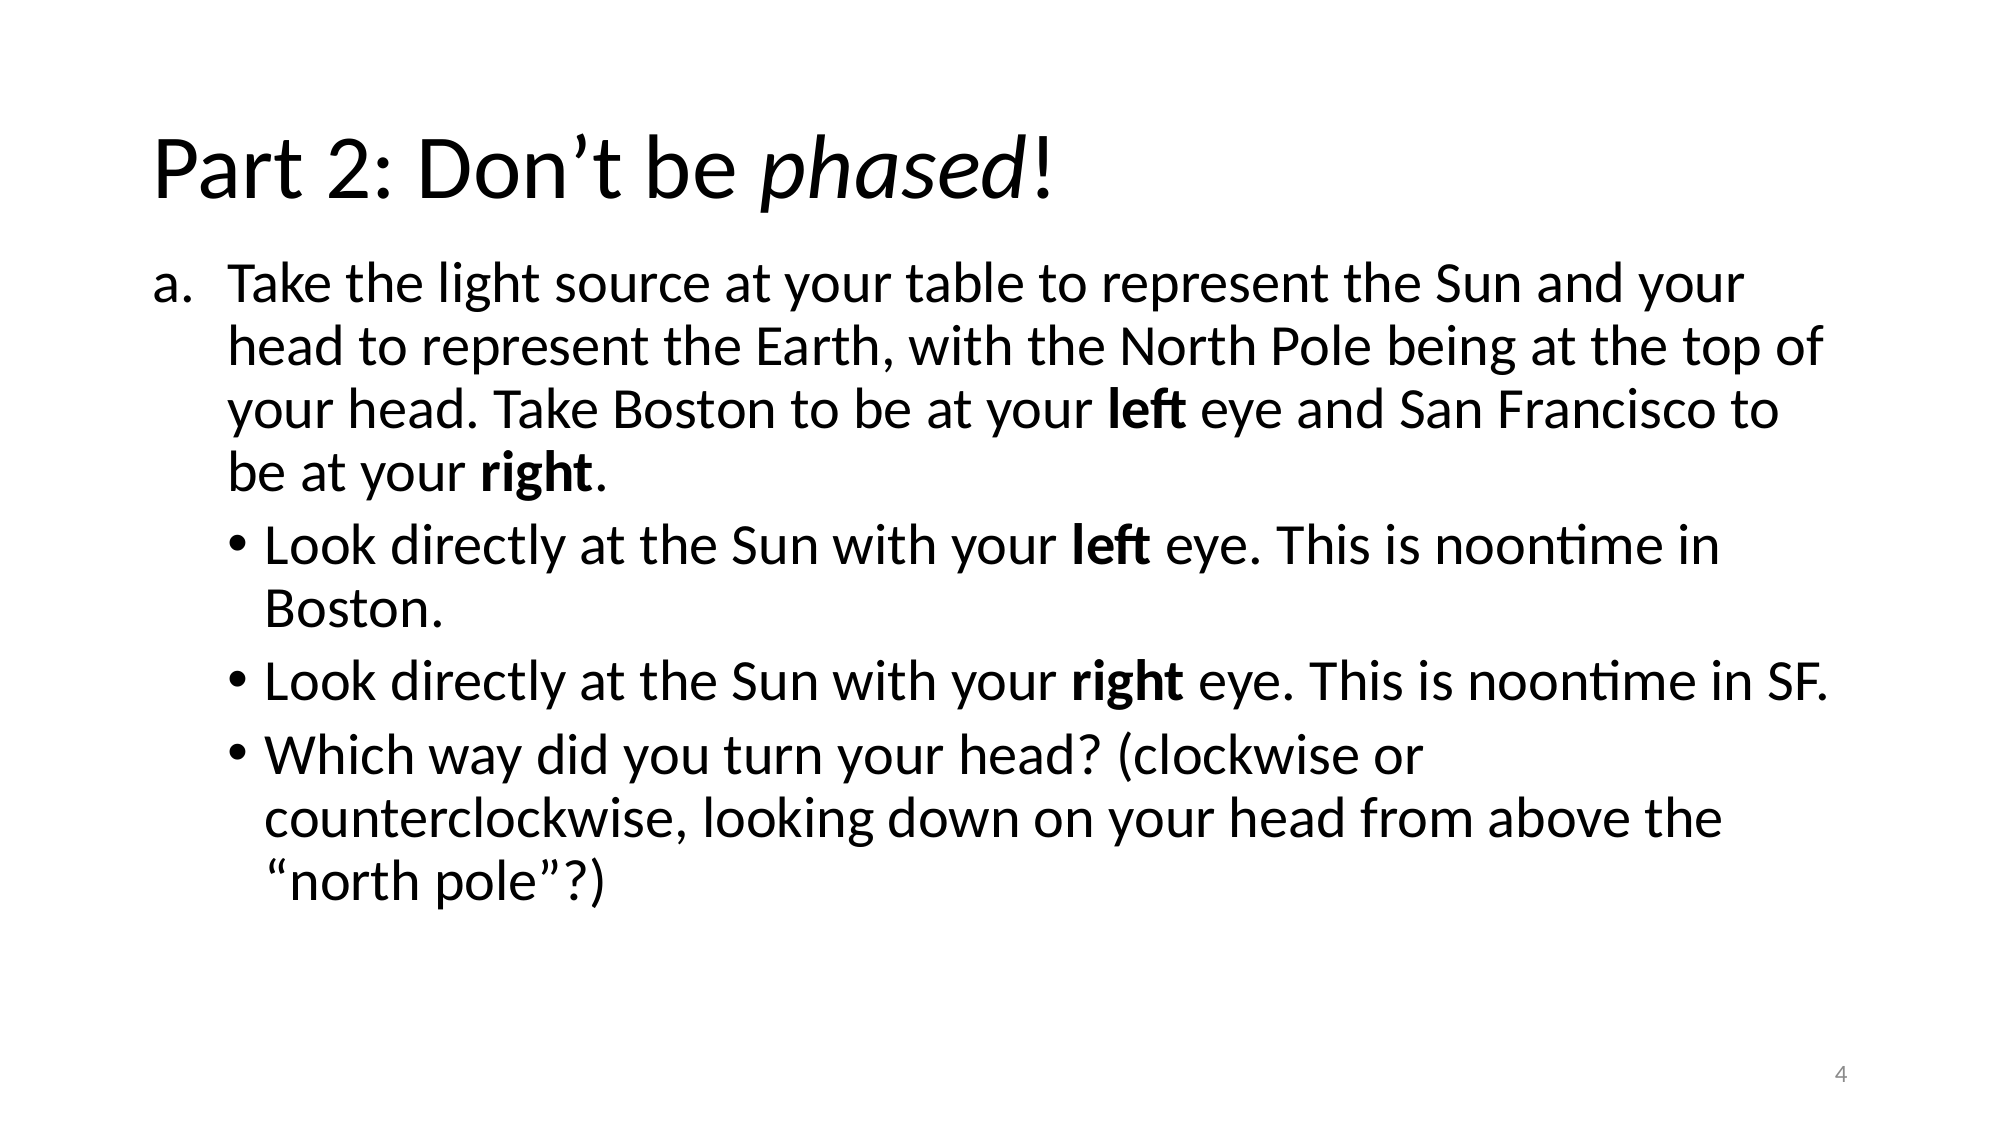

# Part 2: Don’t be phased!
Take the light source at your table to represent the Sun and your head to represent the Earth, with the North Pole being at the top of your head. Take Boston to be at your left eye and San Francisco to be at your right.
Look directly at the Sun with your left eye. This is noontime in Boston.
Look directly at the Sun with your right eye. This is noontime in SF.
Which way did you turn your head? (clockwise or counterclockwise, looking down on your head from above the “north pole”?)
4